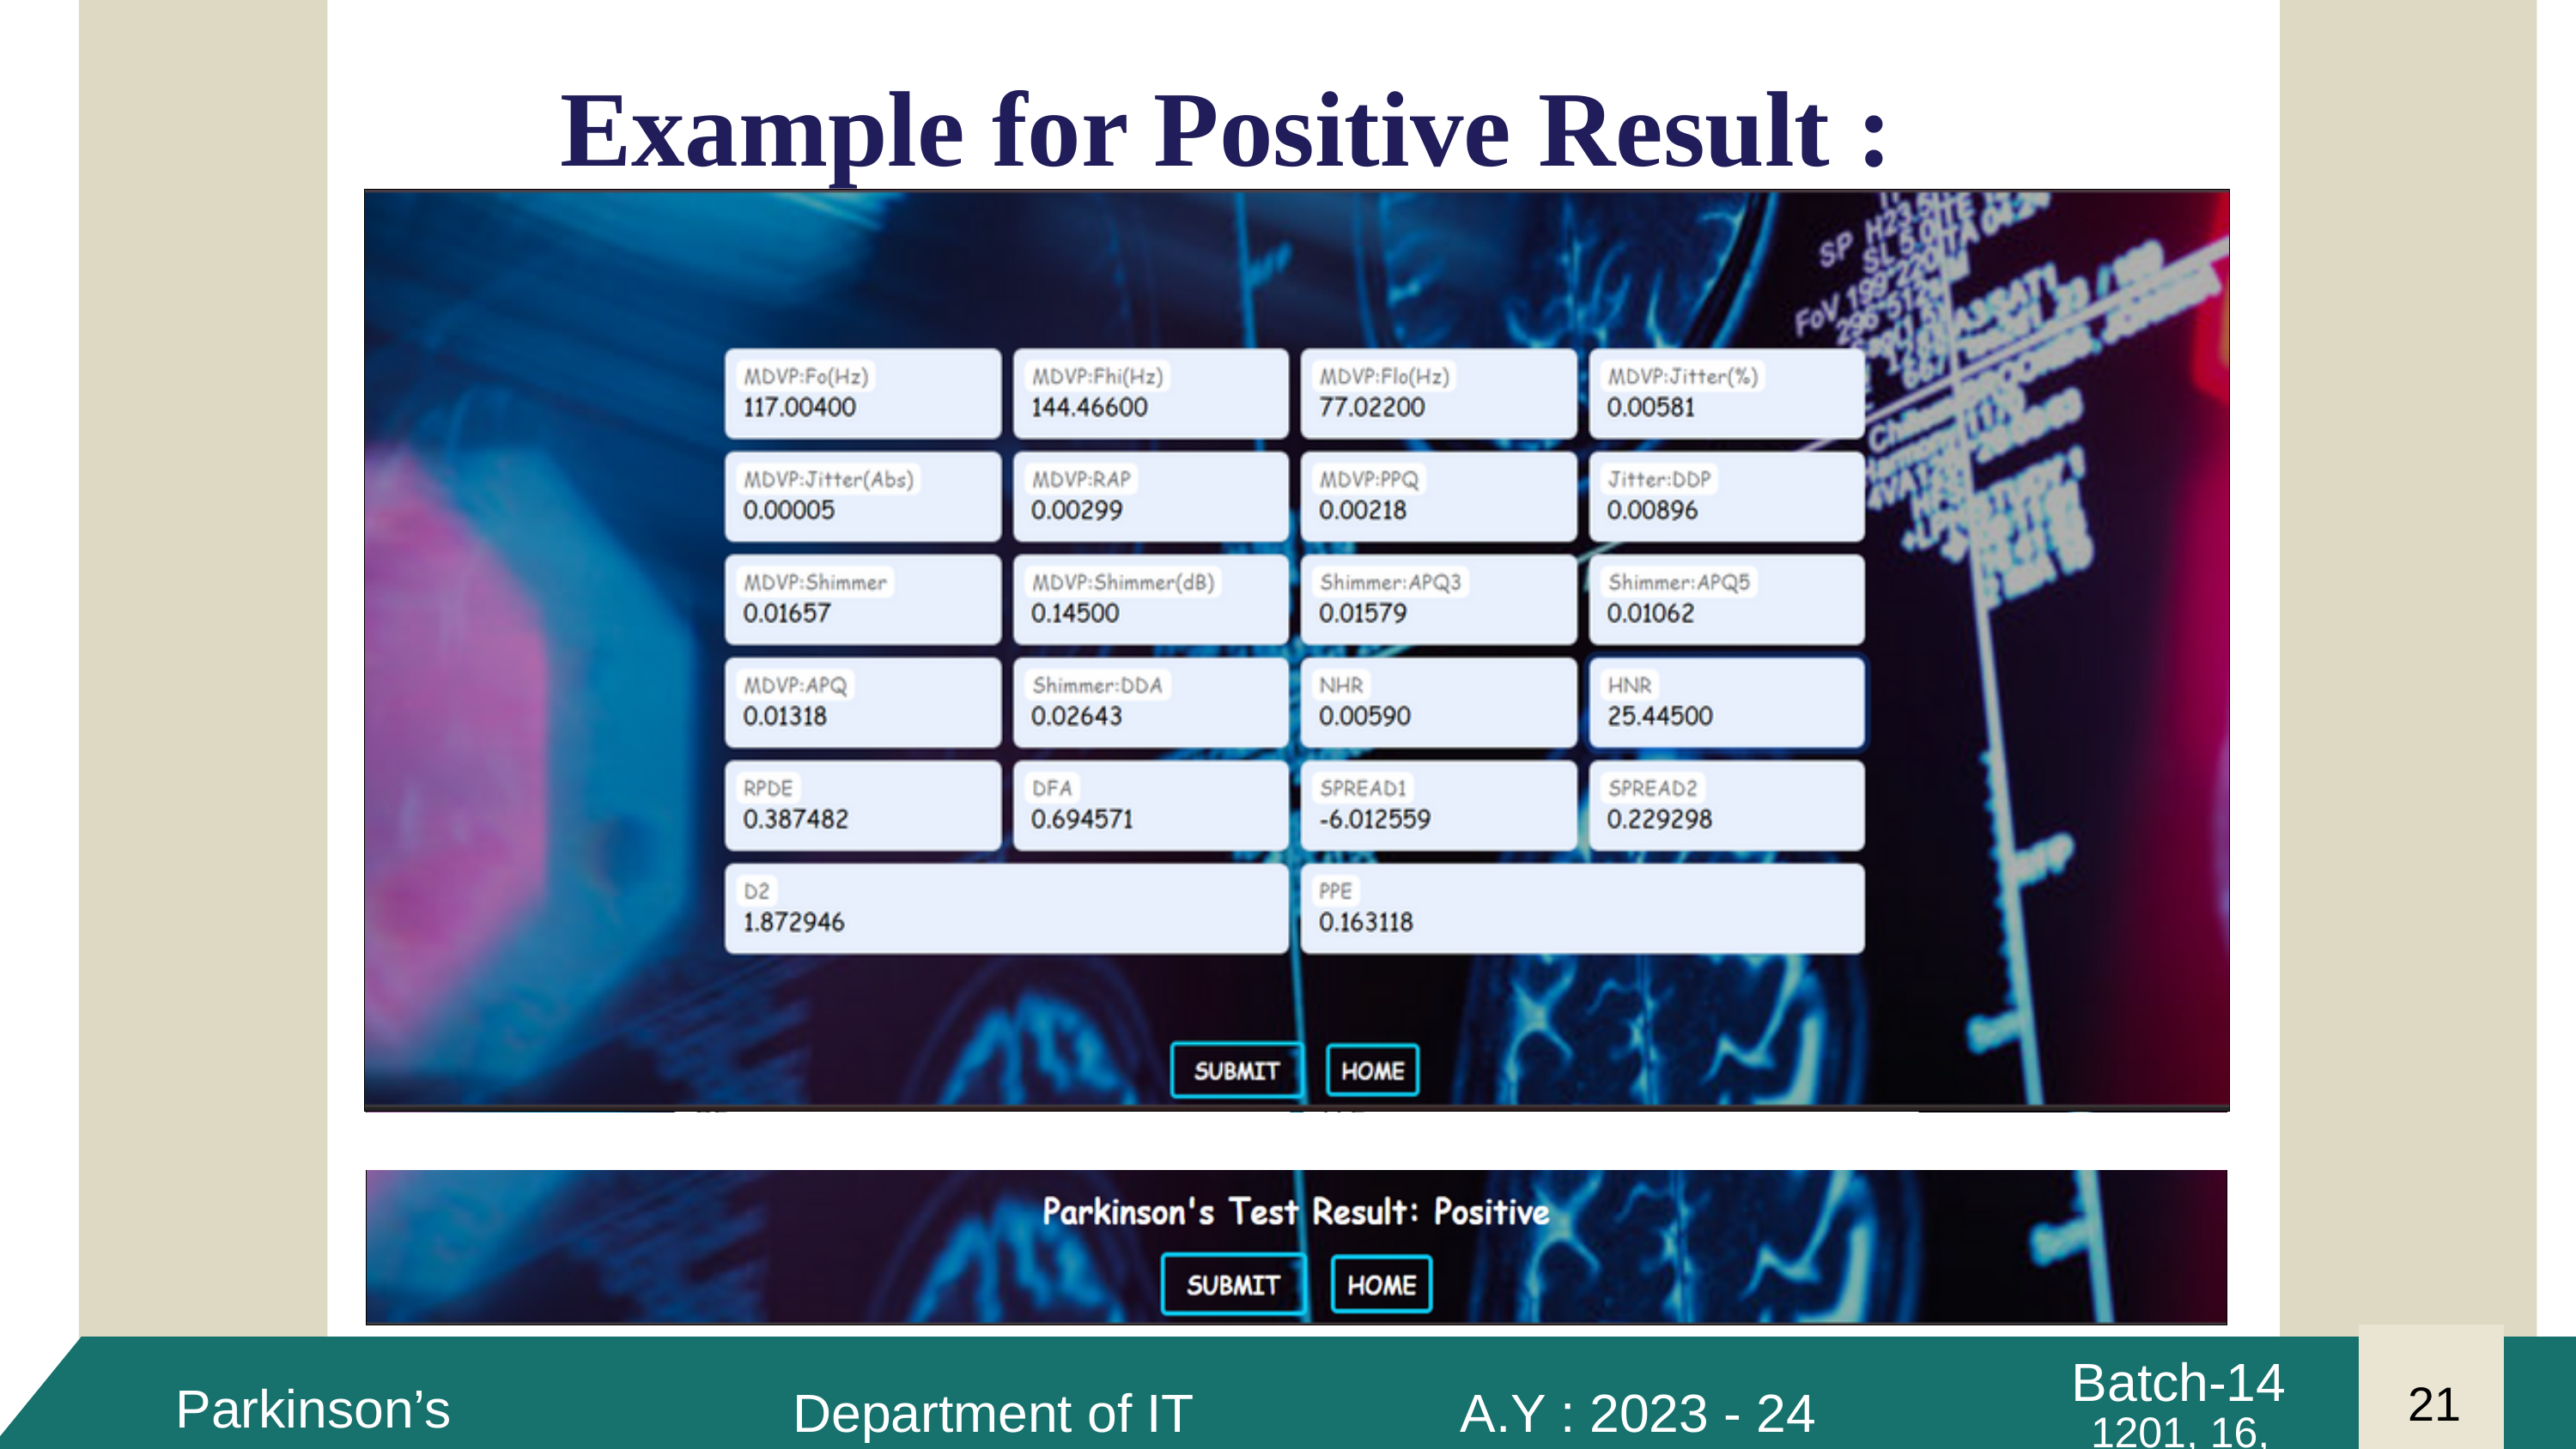

Example for Positive Result :

Batch-14

21
Batch -14
1
Batch-14
Parkinson’s disease
2
A.Y : 2023 - 24
Department of IT
PD Detection
1201, 16, 22